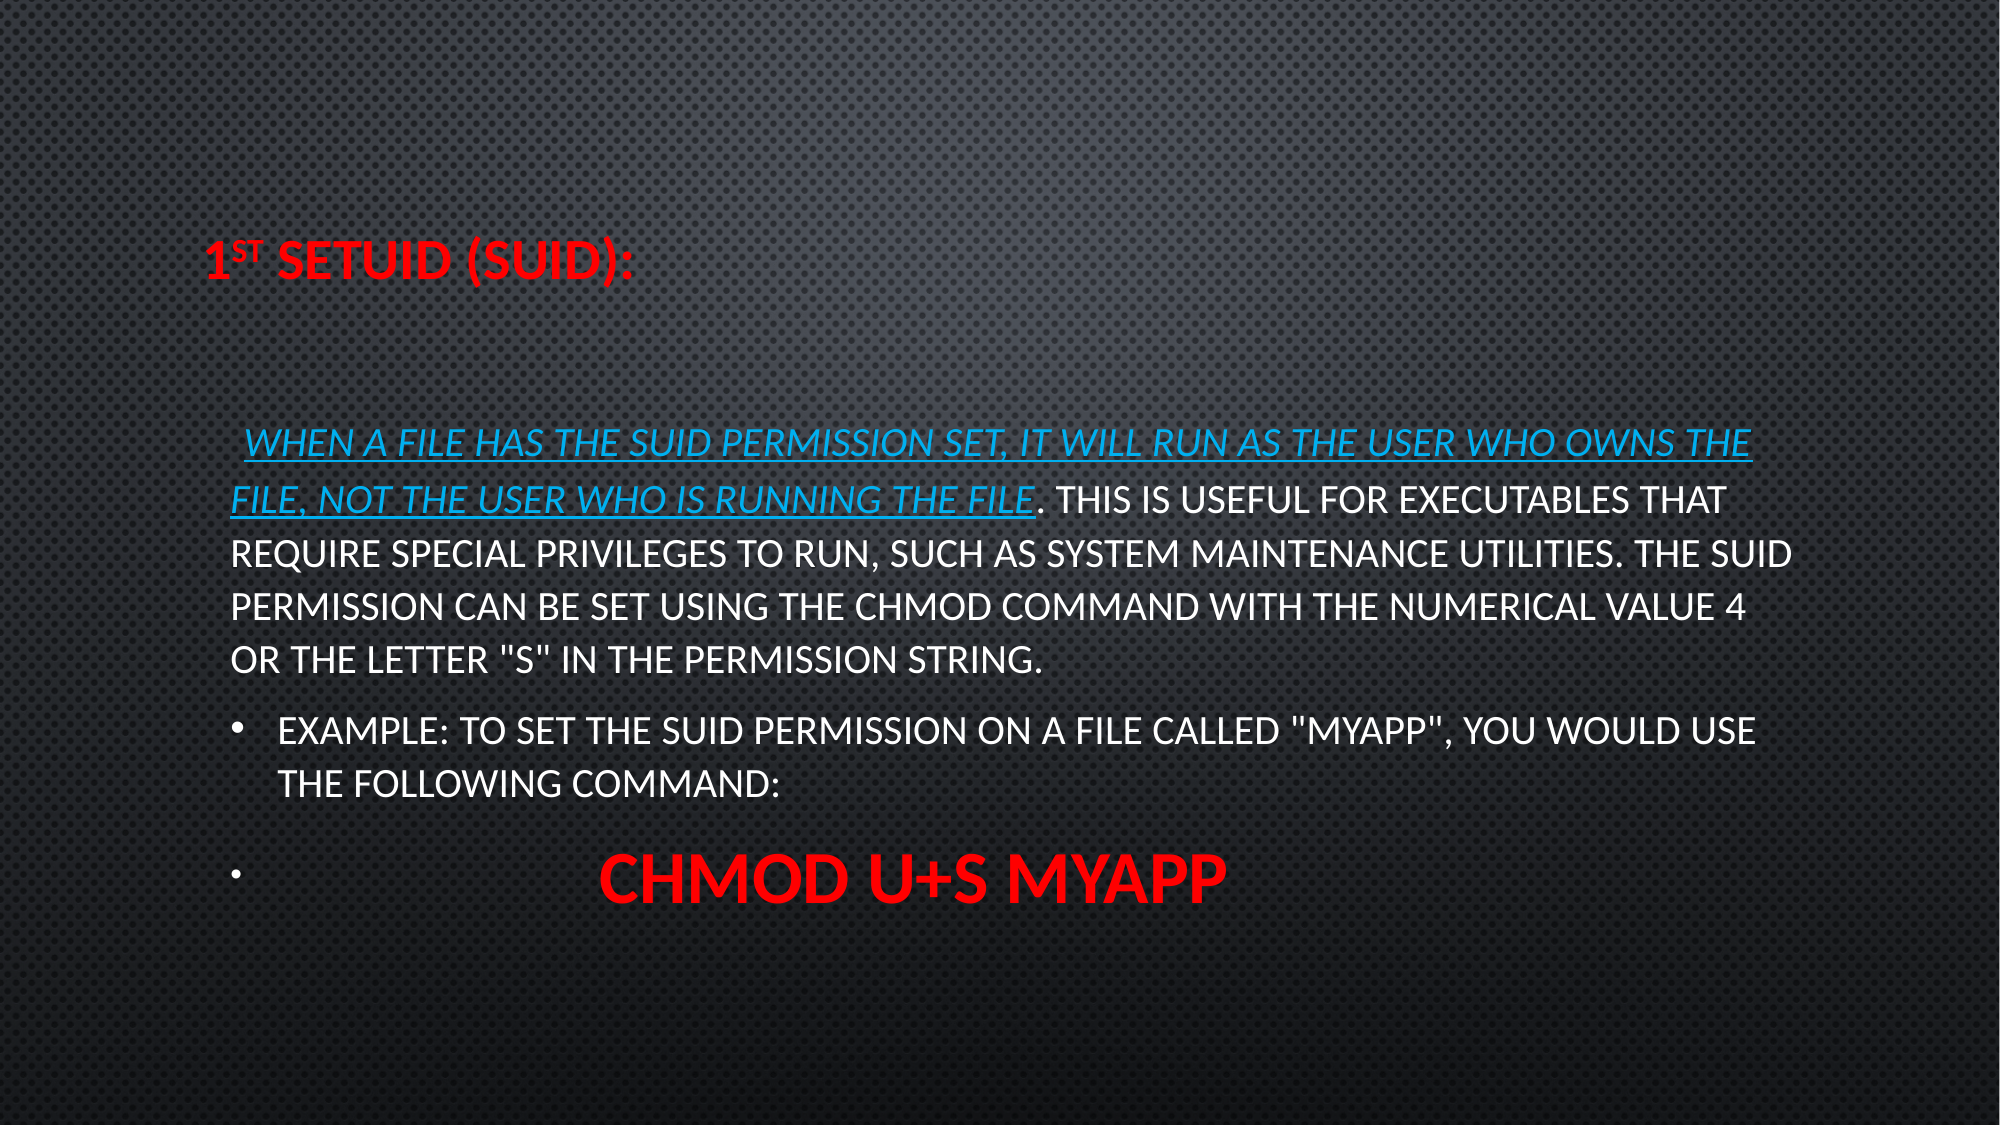

# 1ST Setuid (SUID):
 When a file has the SUID permission set, it will run as the user who owns the file, not the user who is running the file. This is useful for executables that require special privileges to run, such as system maintenance utilities. The SUID permission can be set using the chmod command with the numerical value 4 or the letter "s" in the permission string.
Example: To set the SUID permission on a file called "myapp", you would use the following command:
                                           chmod u+s myapp